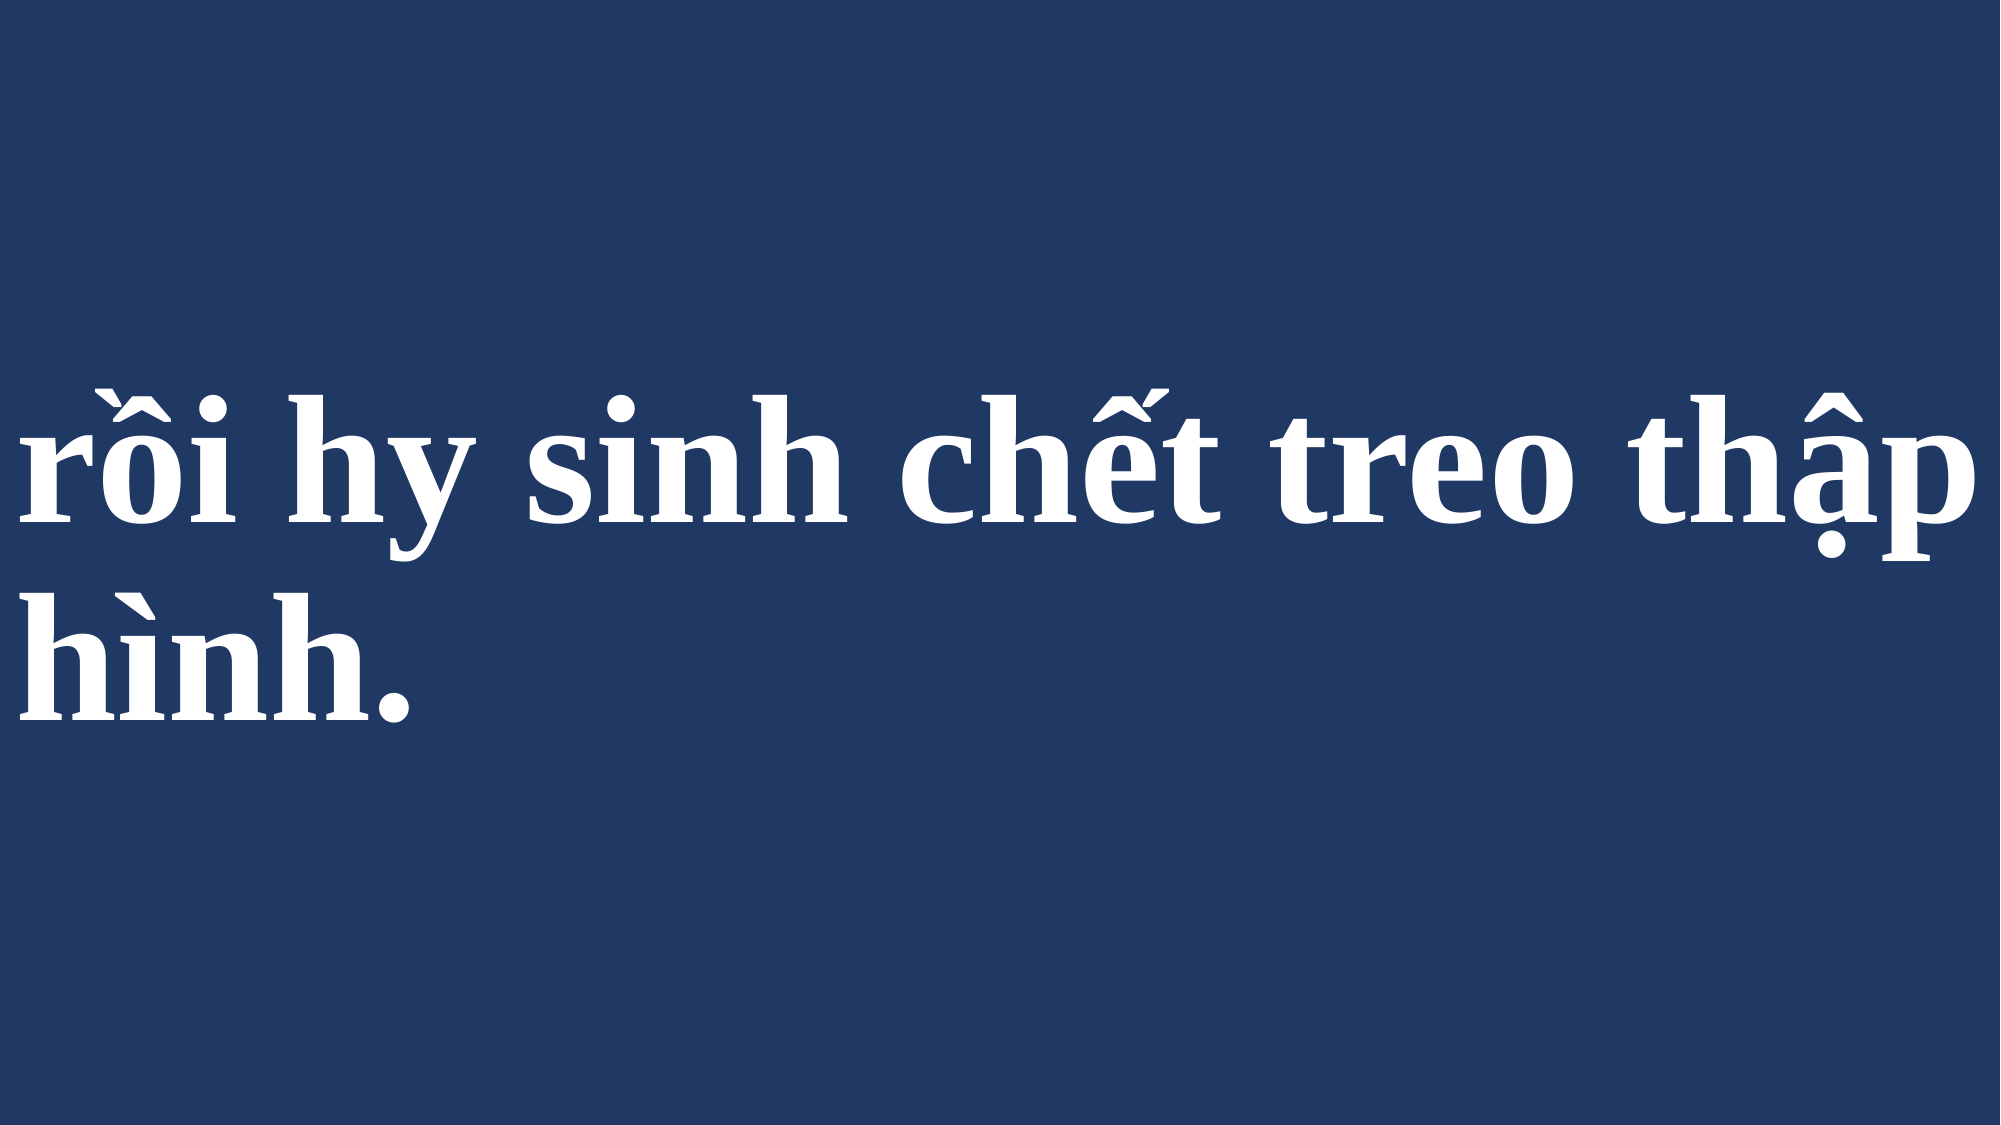

# rồi hy sinh chết treo thập hình.